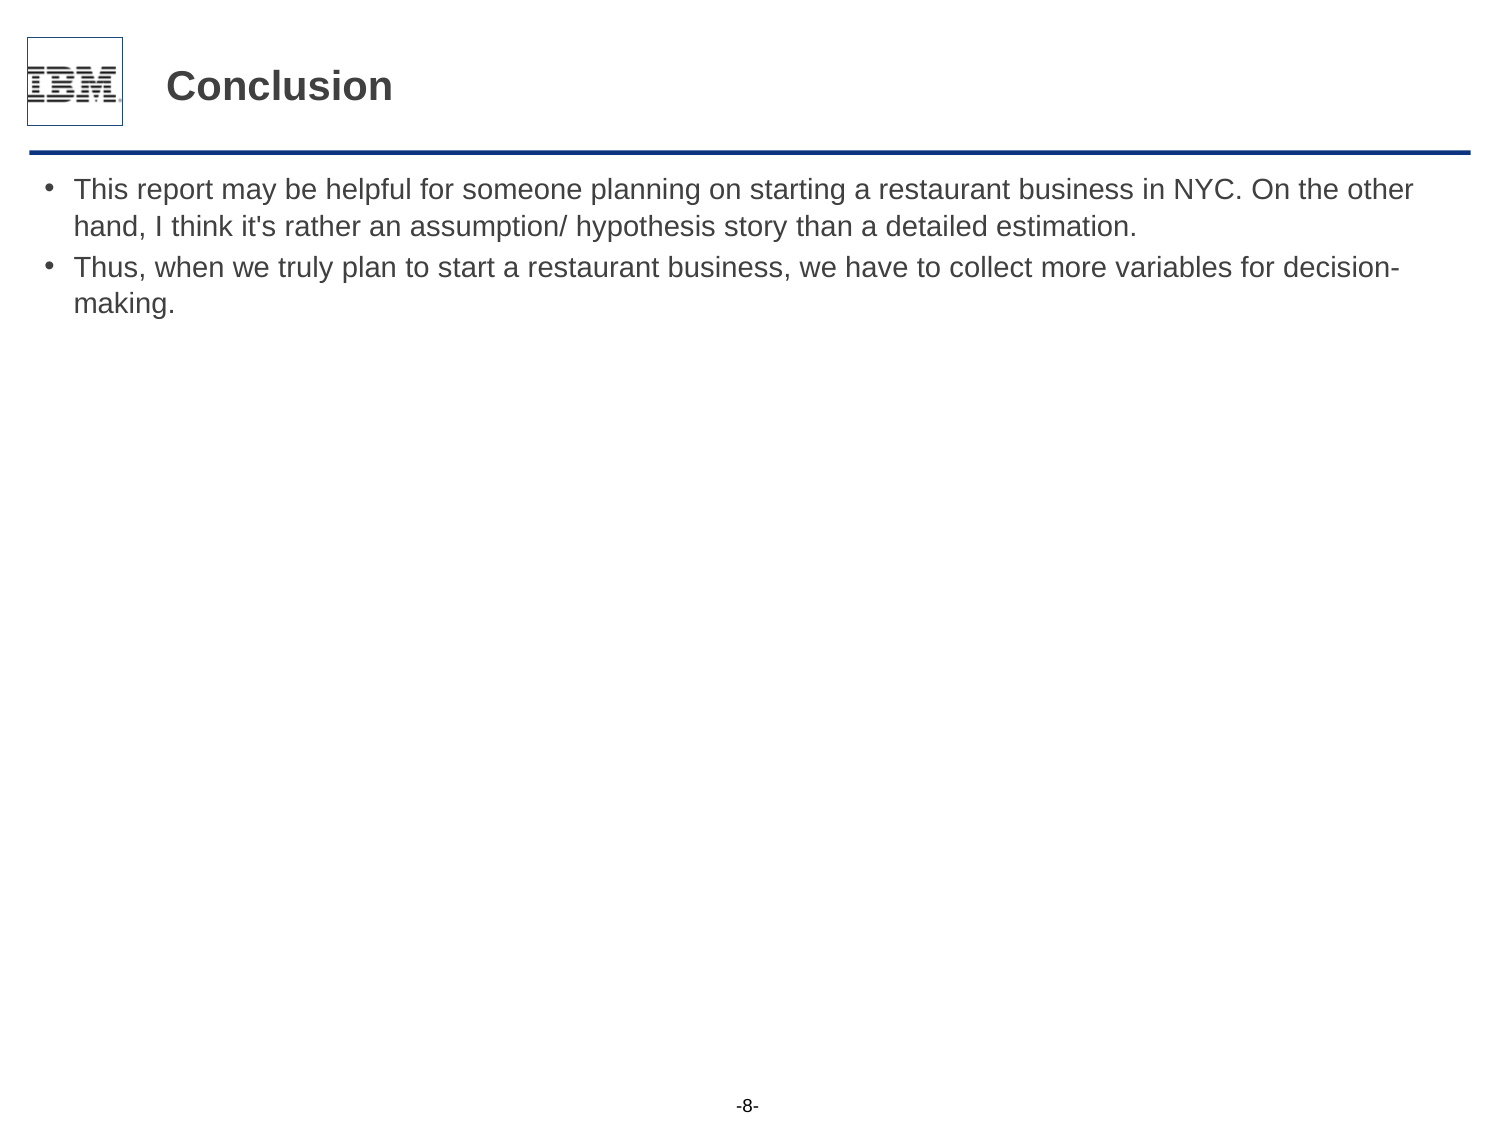

# Conclusion
This report may be helpful for someone planning on starting a restaurant business in NYC. On the other hand, I think it's rather an assumption/ hypothesis story than a detailed estimation.
Thus, when we truly plan to start a restaurant business, we have to collect more variables for decision-making.
-8-